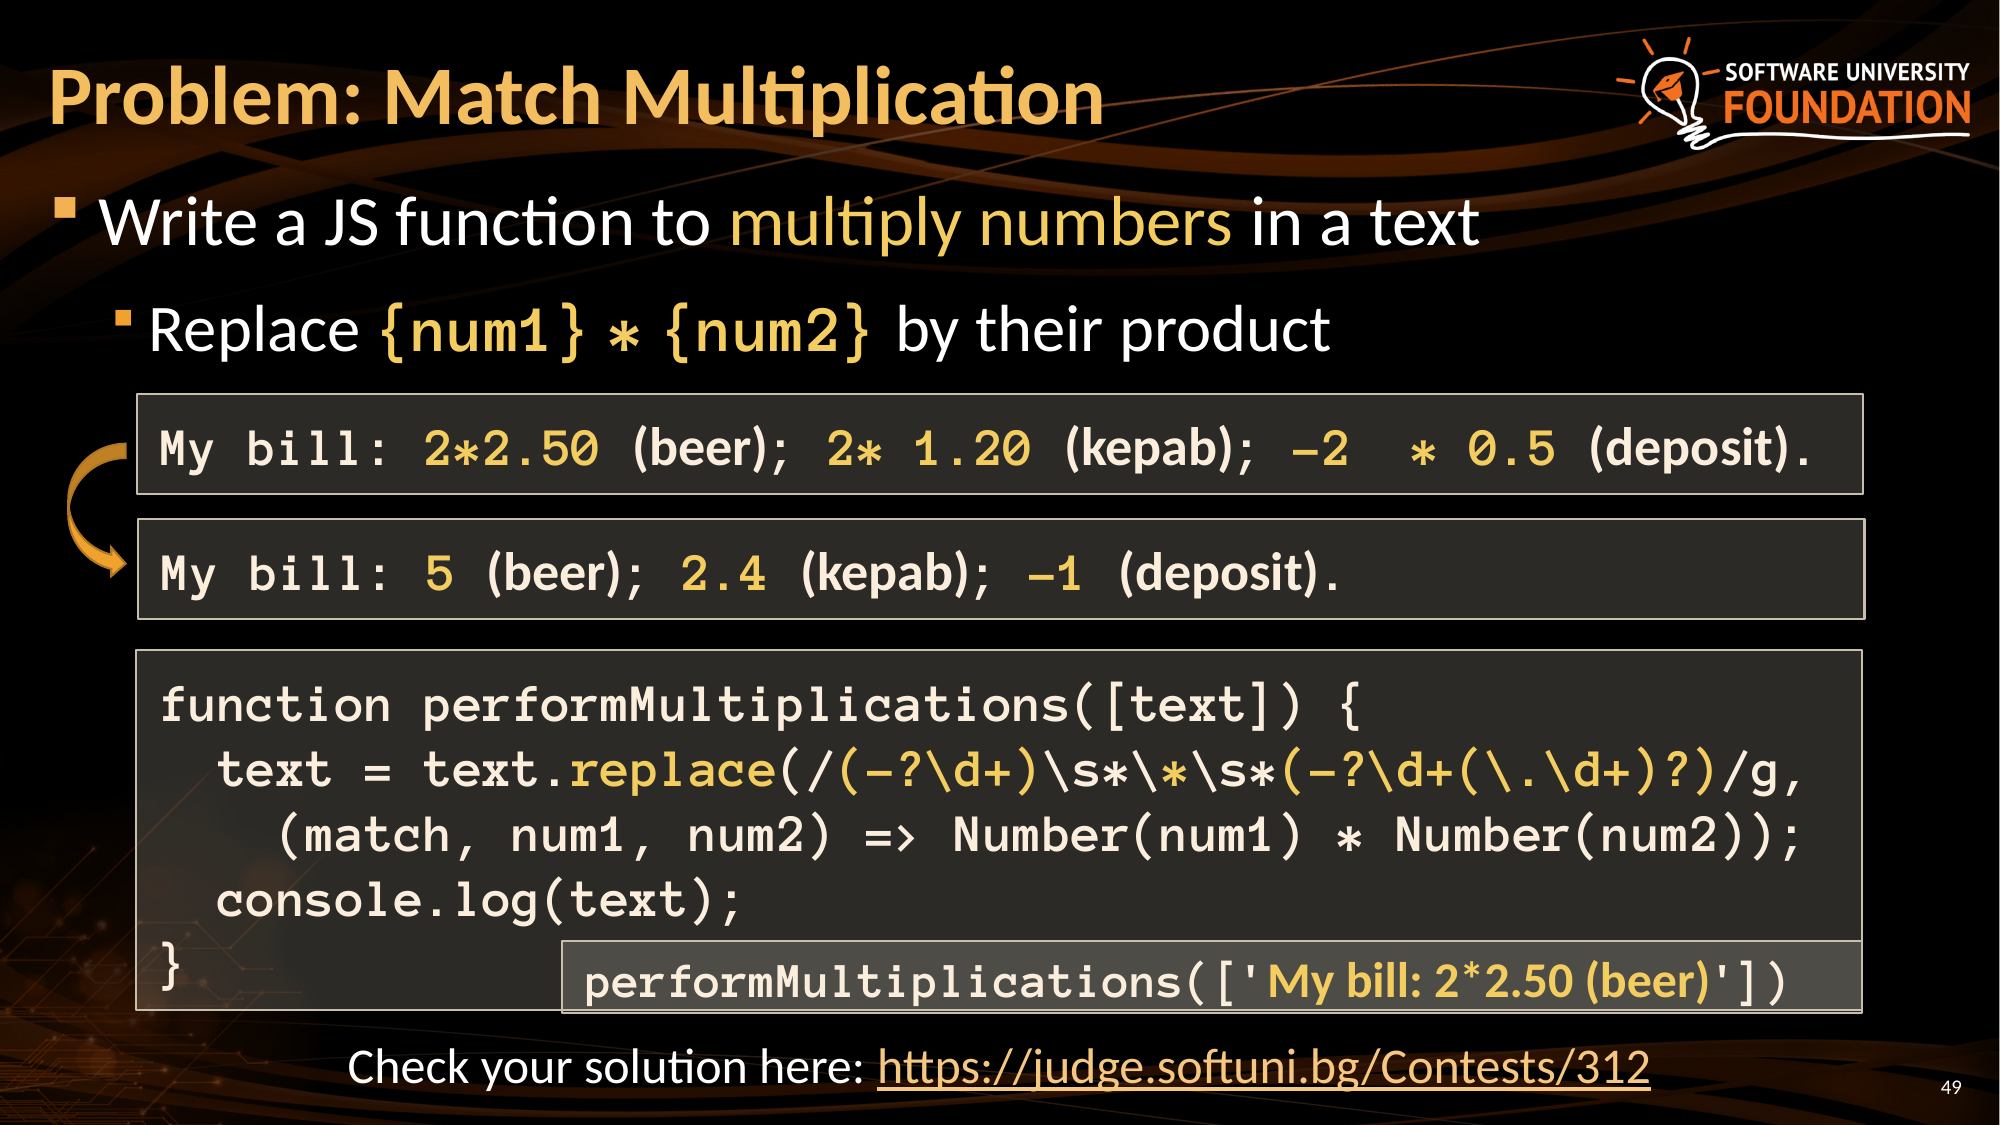

# Problem: Match Multiplication
Write a JS function to multiply numbers in a text
Replace {num1} * {num2} by their product
My bill: 2*2.50 (beer); 2* 1.20 (kepab); -2  * 0.5 (deposit).

My bill: 5 (beer); 2.4 (kepab); -1 (deposit).
function performMultiplications([text]) {
  text = text.replace(/(-?\d+)\s*\*\s*(-?\d+(\.\d+)?)/g,
    (match, num1, num2) => Number(num1) * Number(num2));
  console.log(text);
}
performMultiplications(['My bill: 2*2.50 (beer)'])
Check your solution here: https://judge.softuni.bg/Contests/312
49